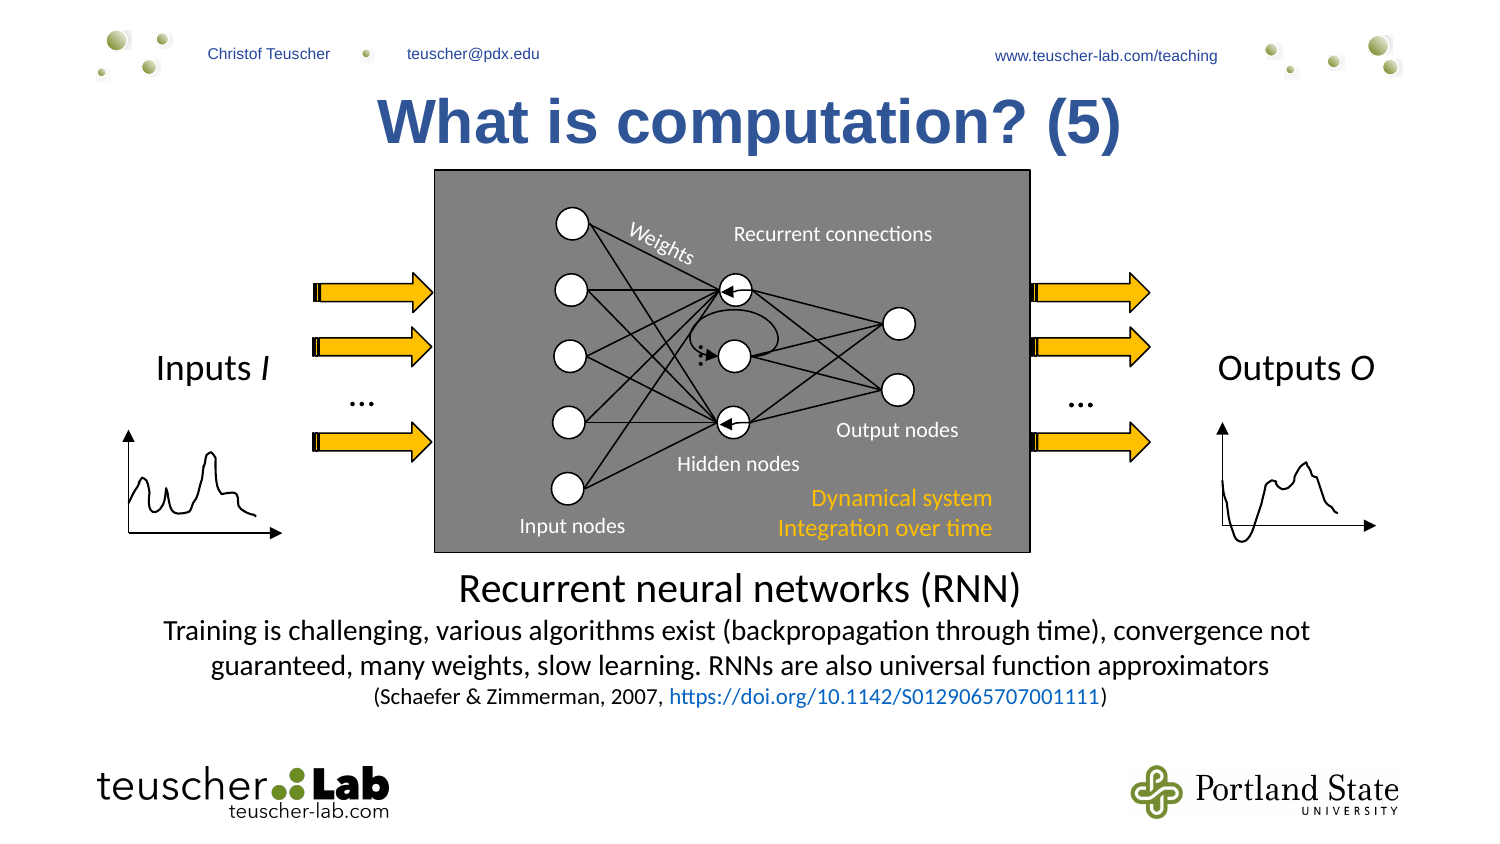

# What is computation? (5)

…

Recurrent connections
Weights

Inputs I
Outputs O
…
…
…
Output nodes

Hidden nodes
Dynamical system
Integration over time
Input nodes
Recurrent neural networks (RNN)
Training is challenging, various algorithms exist (backpropagation through time), convergence not
guaranteed, many weights, slow learning. RNNs are also universal function approximators
(Schaefer & Zimmerman, 2007, https://doi.org/10.1142/S0129065707001111)